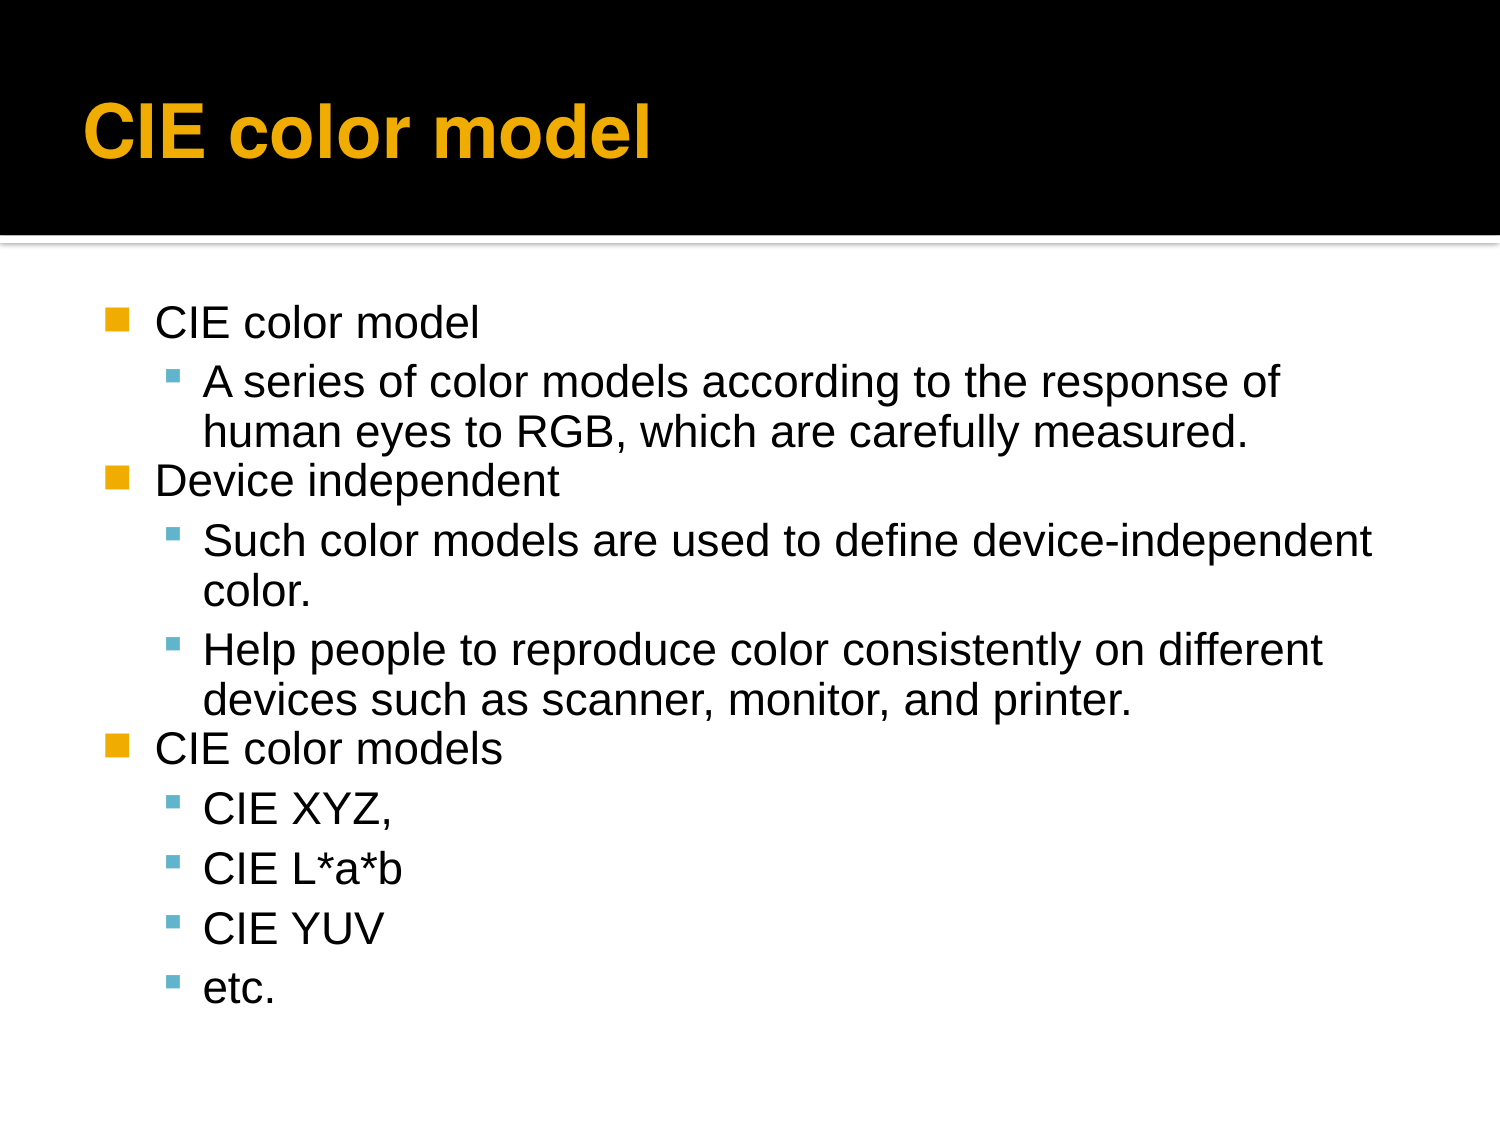

# CIE color model
CIE color model
A series of color models according to the response of human eyes to RGB, which are carefully measured.
Device independent
Such color models are used to define device-independent color.
Help people to reproduce color consistently on different devices such as scanner, monitor, and printer.
CIE color models
CIE XYZ,
CIE L*a*b
CIE YUV
etc.